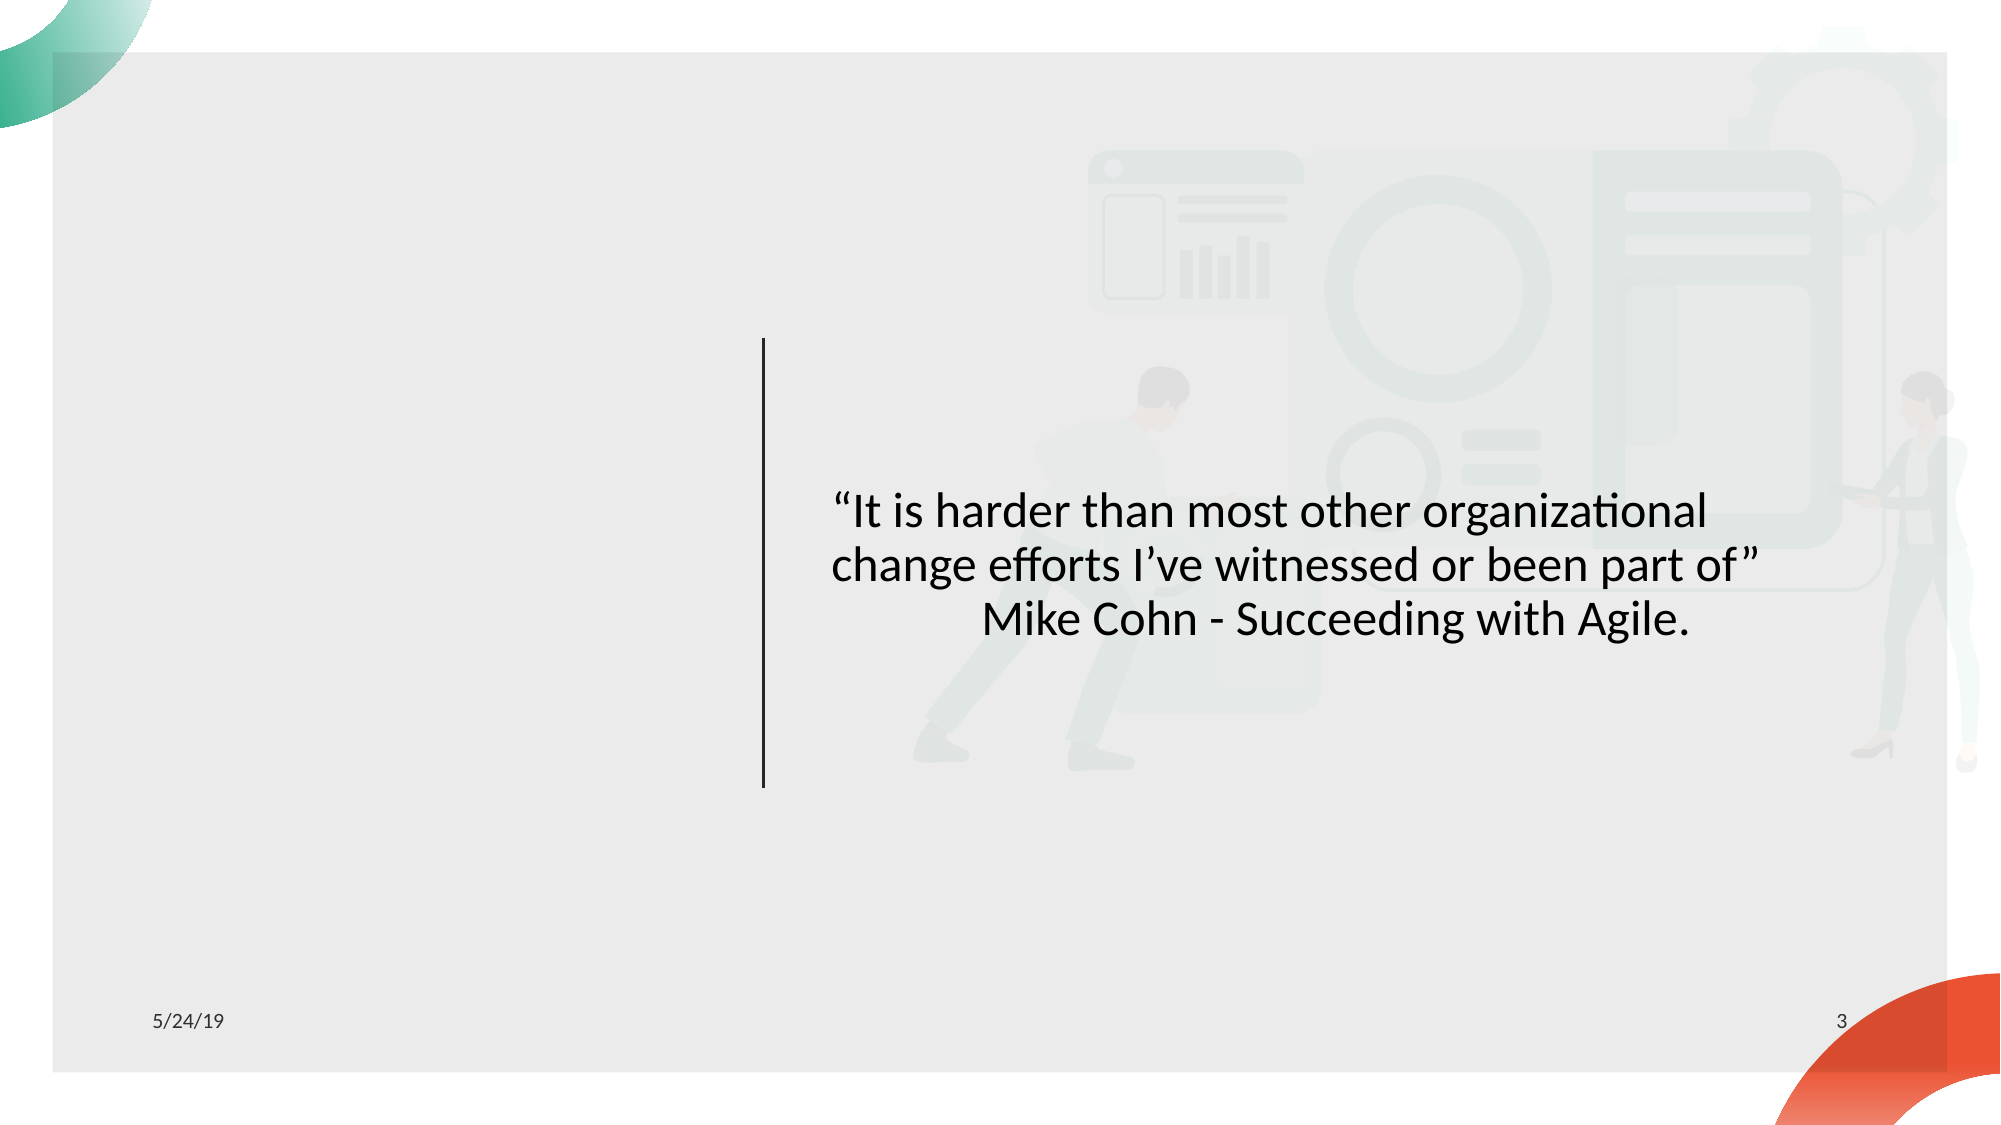

“It is harder than most other organizational change efforts I’ve witnessed or been part of”  	Mike Cohn - Succeeding with Agile.

5/24/19
3